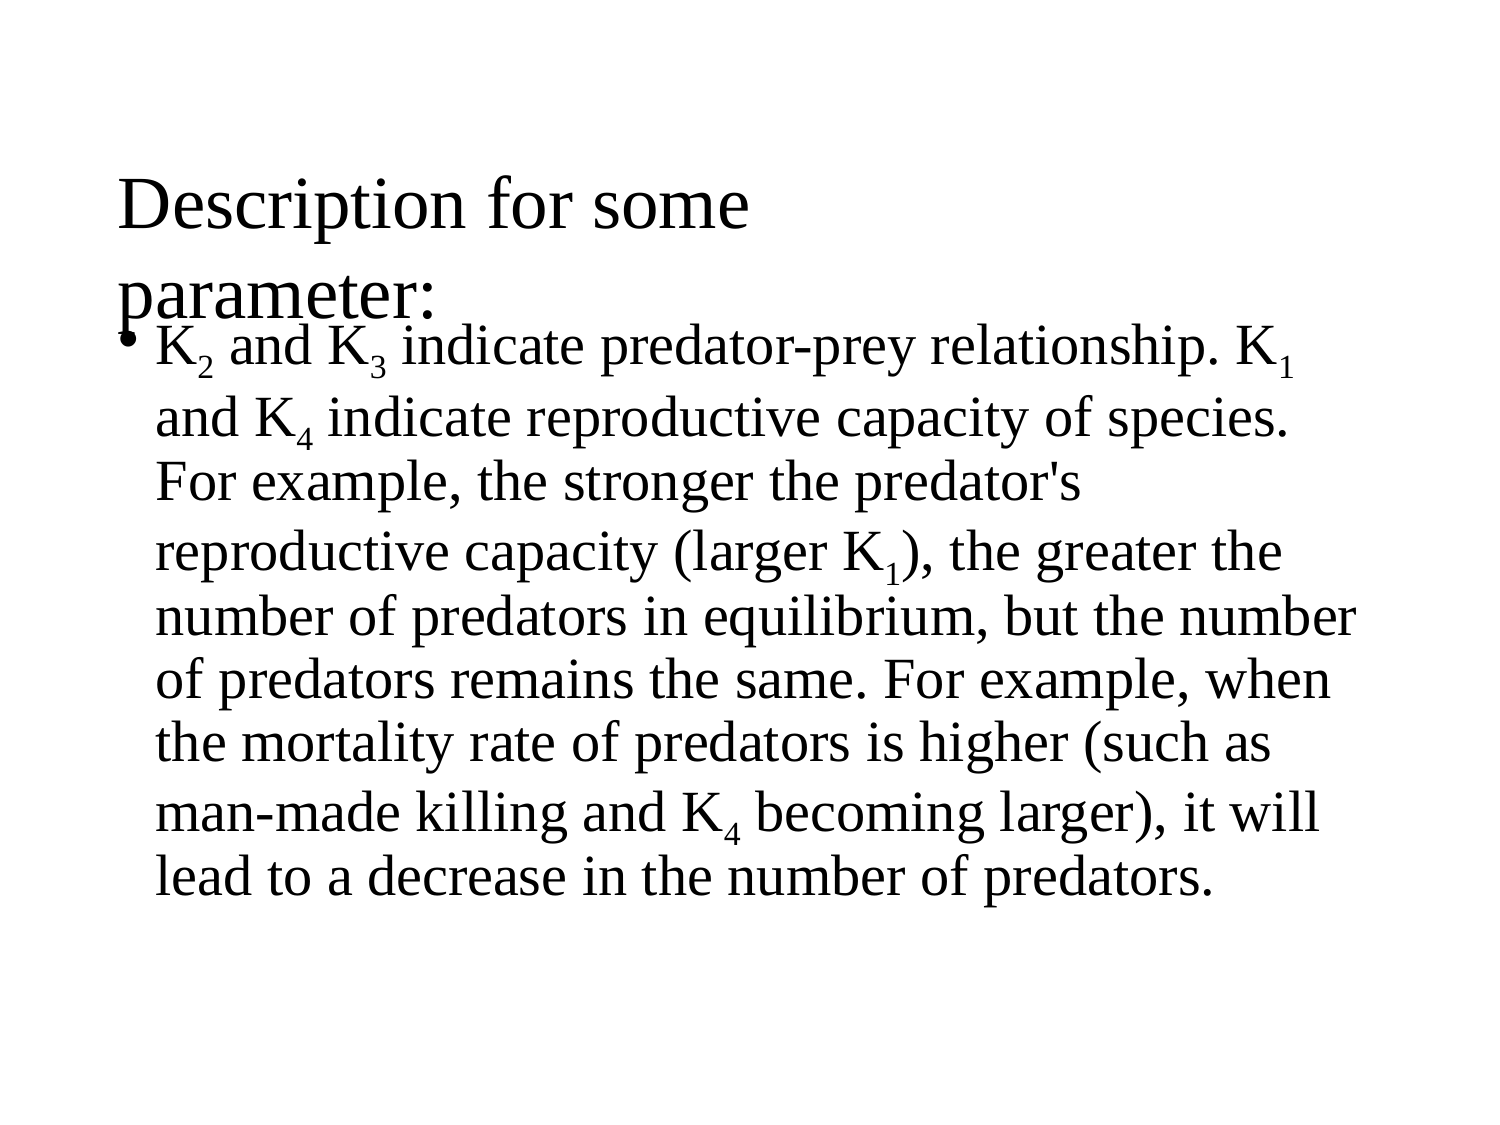

Description for some parameter:
K2 and K3 indicate predator-prey relationship. K1 and K4 indicate reproductive capacity of species. For example, the stronger the predator's reproductive capacity (larger K1), the greater the number of predators in equilibrium, but the number of predators remains the same. For example, when the mortality rate of predators is higher (such as man-made killing and K4 becoming larger), it will lead to a decrease in the number of predators.